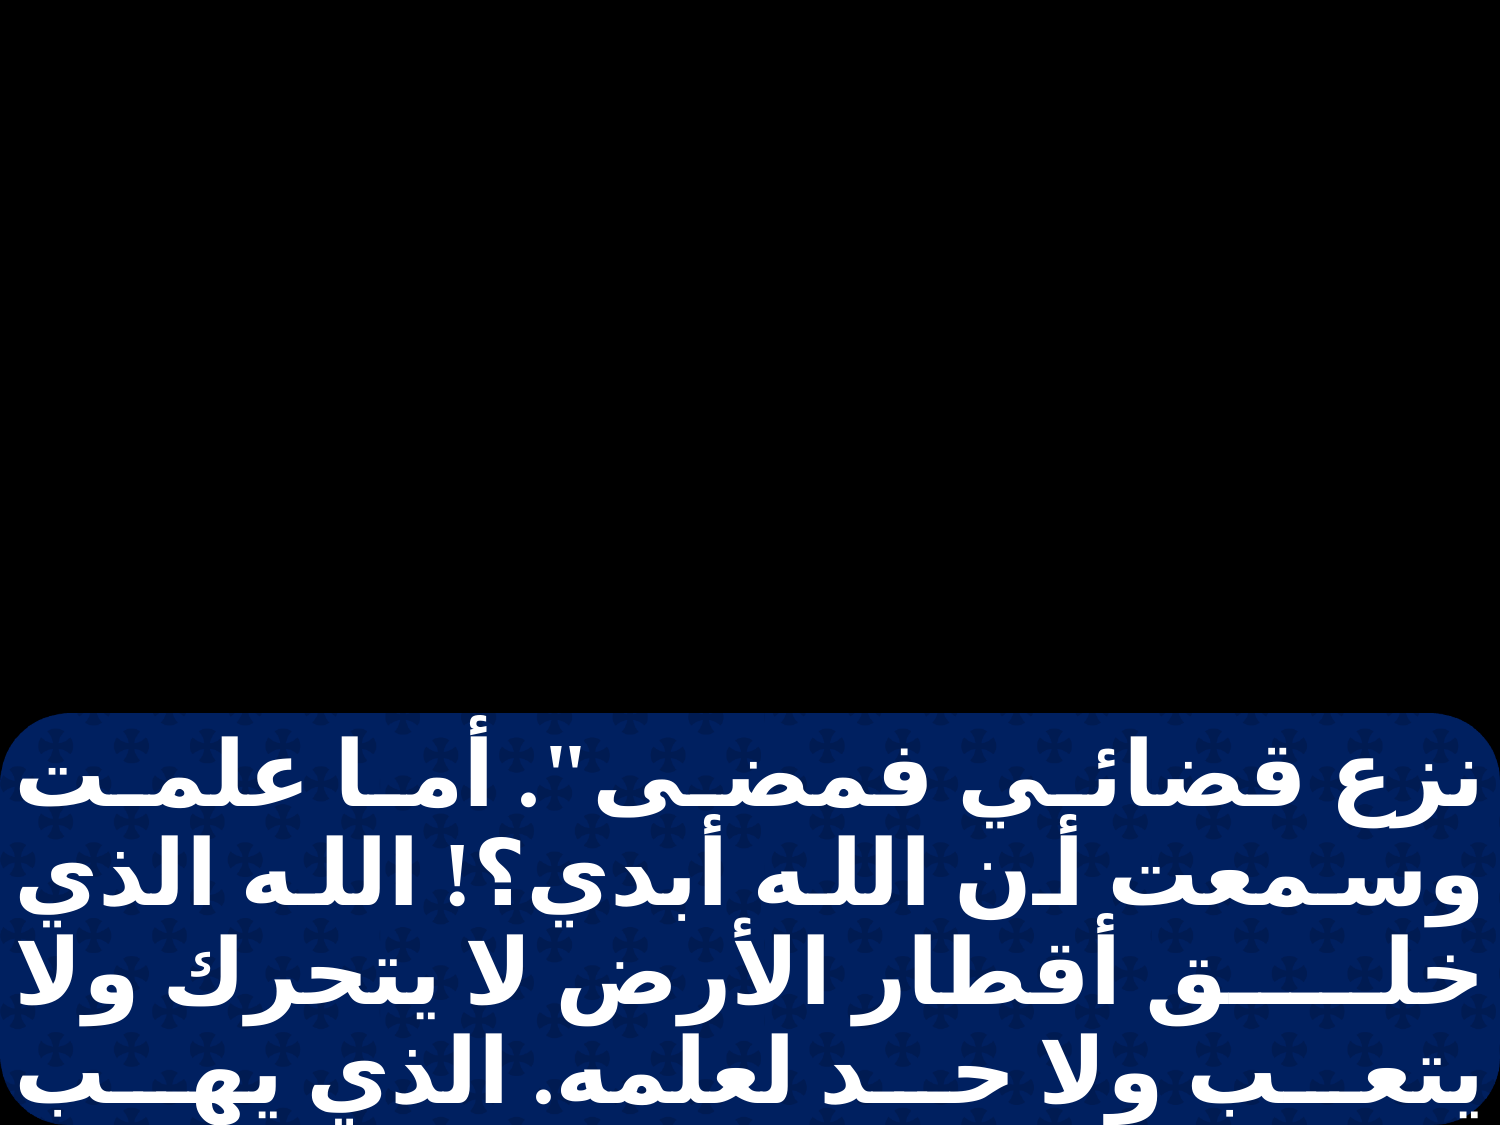

نزع قضائي فمضى". أما علمت وسمعت أن الله أبدي؟! الله الذي خلق أقطار الأرض لا يتحرك ولا يتعب ولا حد لعلمه. الذي يهب المعيي قوةً، والمعطي وجع القلب للذين لا تحترق قلوبهم.